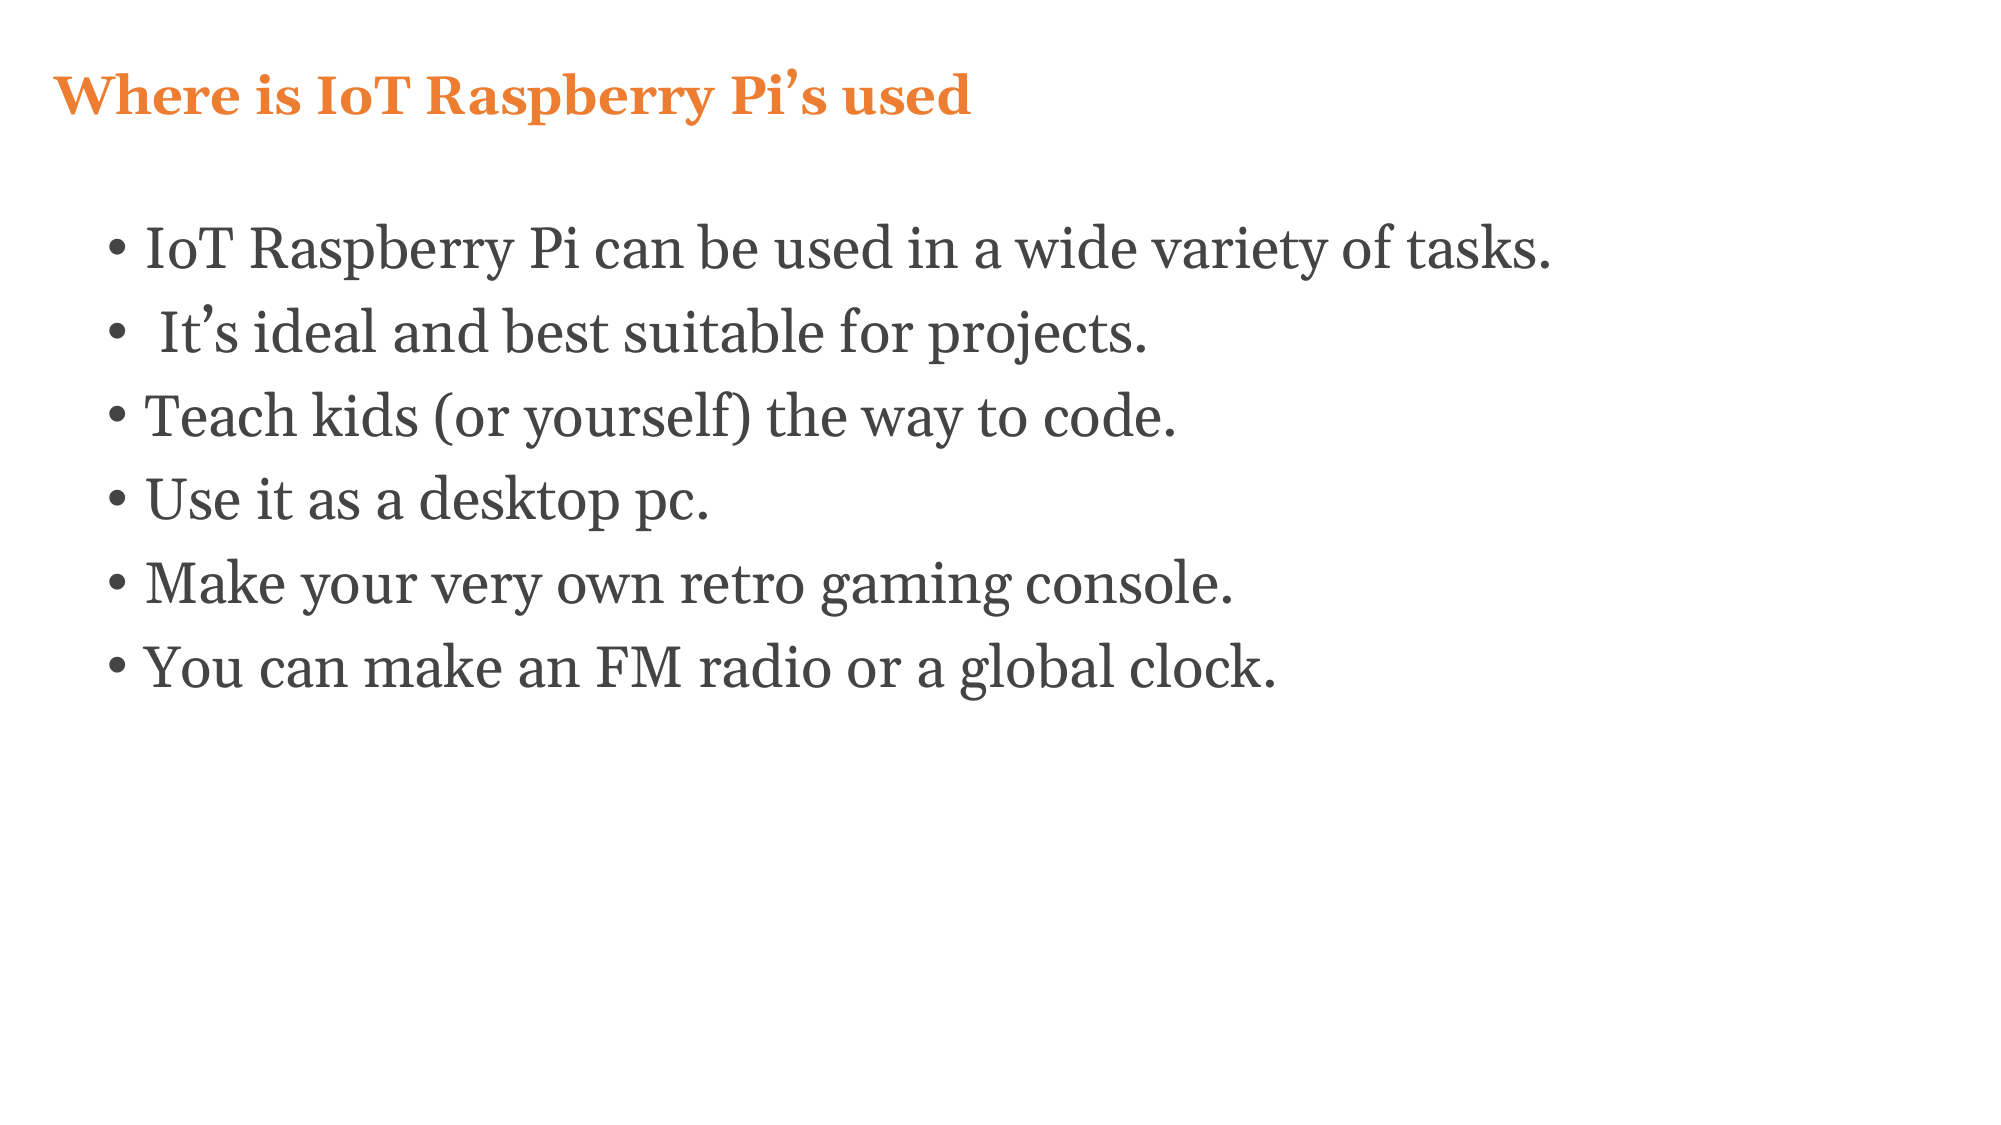

# Where is IoT Raspberry Pi’s used
IoT Raspberry Pi can be used in a wide variety of tasks.
 It’s ideal and best suitable for projects.
Teach kids (or yourself) the way to code.
Use it as a desktop pc.
Make your very own retro gaming console.
You can make an FM radio or a global clock.